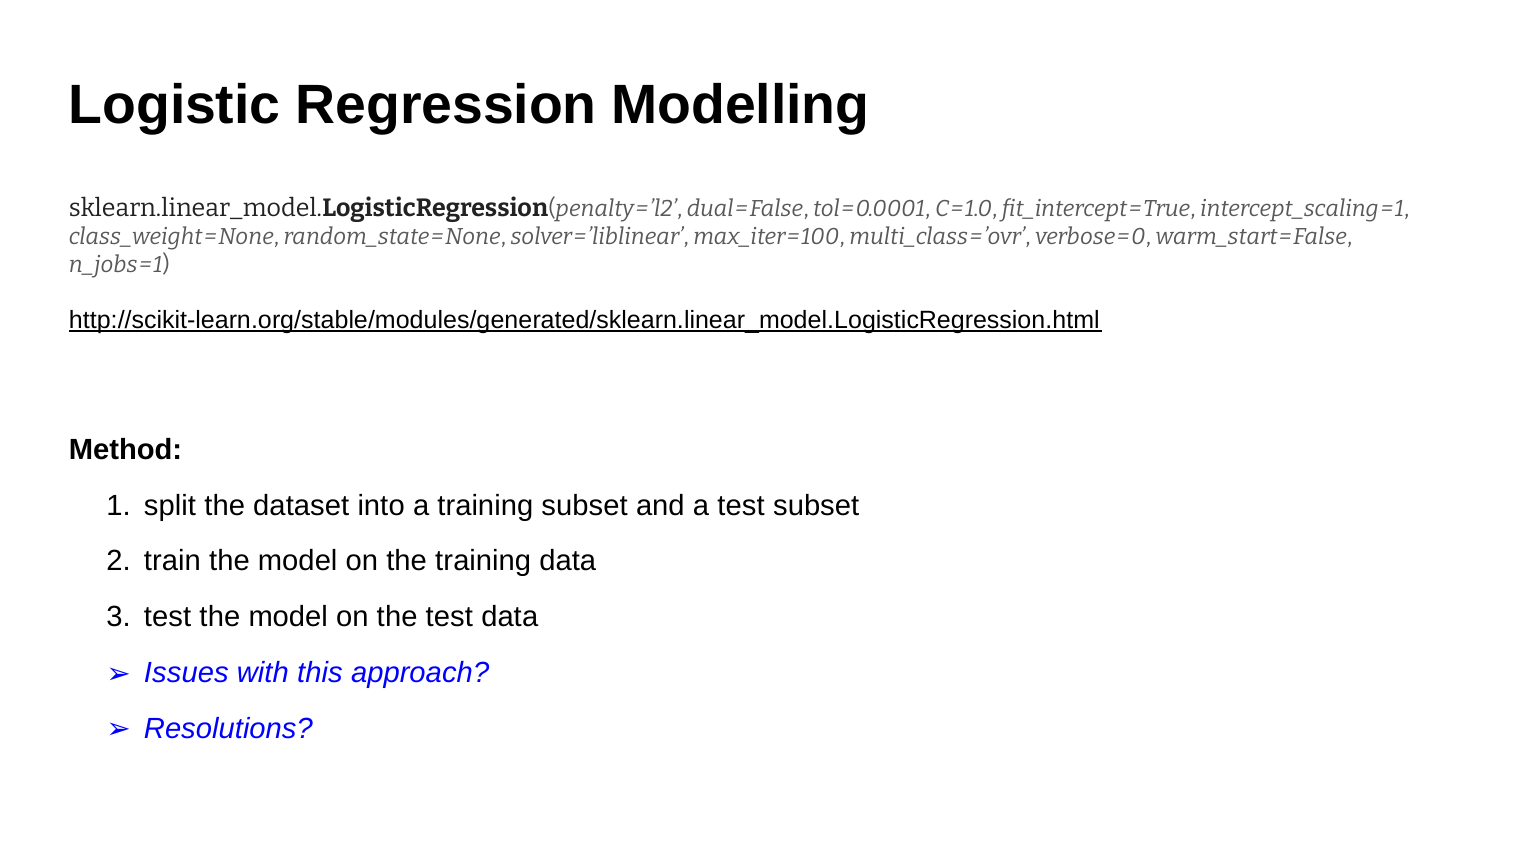

# Logistic Regression Modelling
sklearn.linear_model.LogisticRegression(penalty=’l2’, dual=False, tol=0.0001, C=1.0, fit_intercept=True, intercept_scaling=1, class_weight=None, random_state=None, solver=’liblinear’, max_iter=100, multi_class=’ovr’, verbose=0, warm_start=False, n_jobs=1)

http://scikit-learn.org/stable/modules/generated/sklearn.linear_model.LogisticRegression.html
Method:
split the dataset into a training subset and a test subset
train the model on the training data
test the model on the test data
Issues with this approach?
Resolutions?